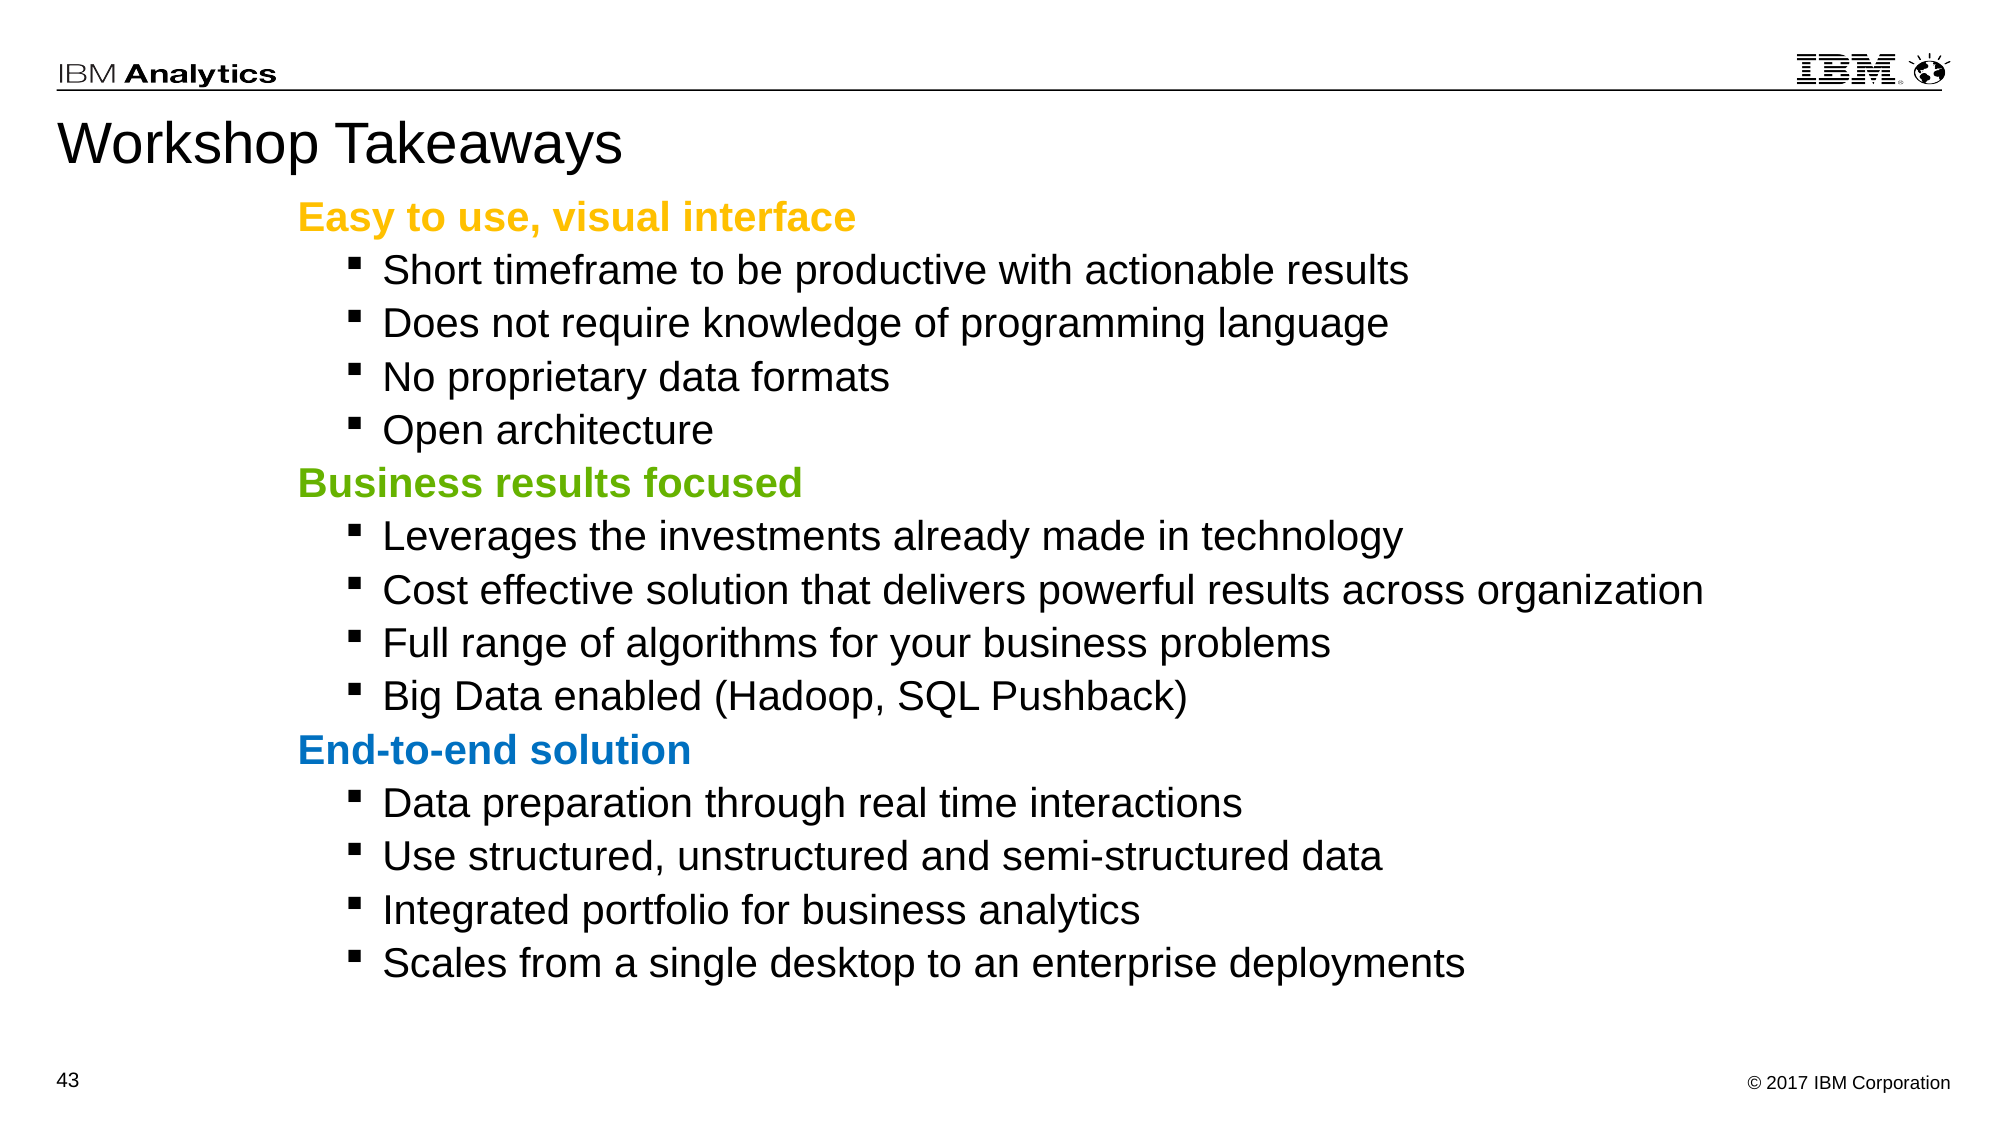

# Workshop Takeaways
Easy to use, visual interface
Short timeframe to be productive with actionable results
Does not require knowledge of programming language
No proprietary data formats
Open architecture
Business results focused
Leverages the investments already made in technology
Cost effective solution that delivers powerful results across organization
Full range of algorithms for your business problems
Big Data enabled (Hadoop, SQL Pushback)
End-to-end solution
Data preparation through real time interactions
Use structured, unstructured and semi-structured data
Integrated portfolio for business analytics
Scales from a single desktop to an enterprise deployments